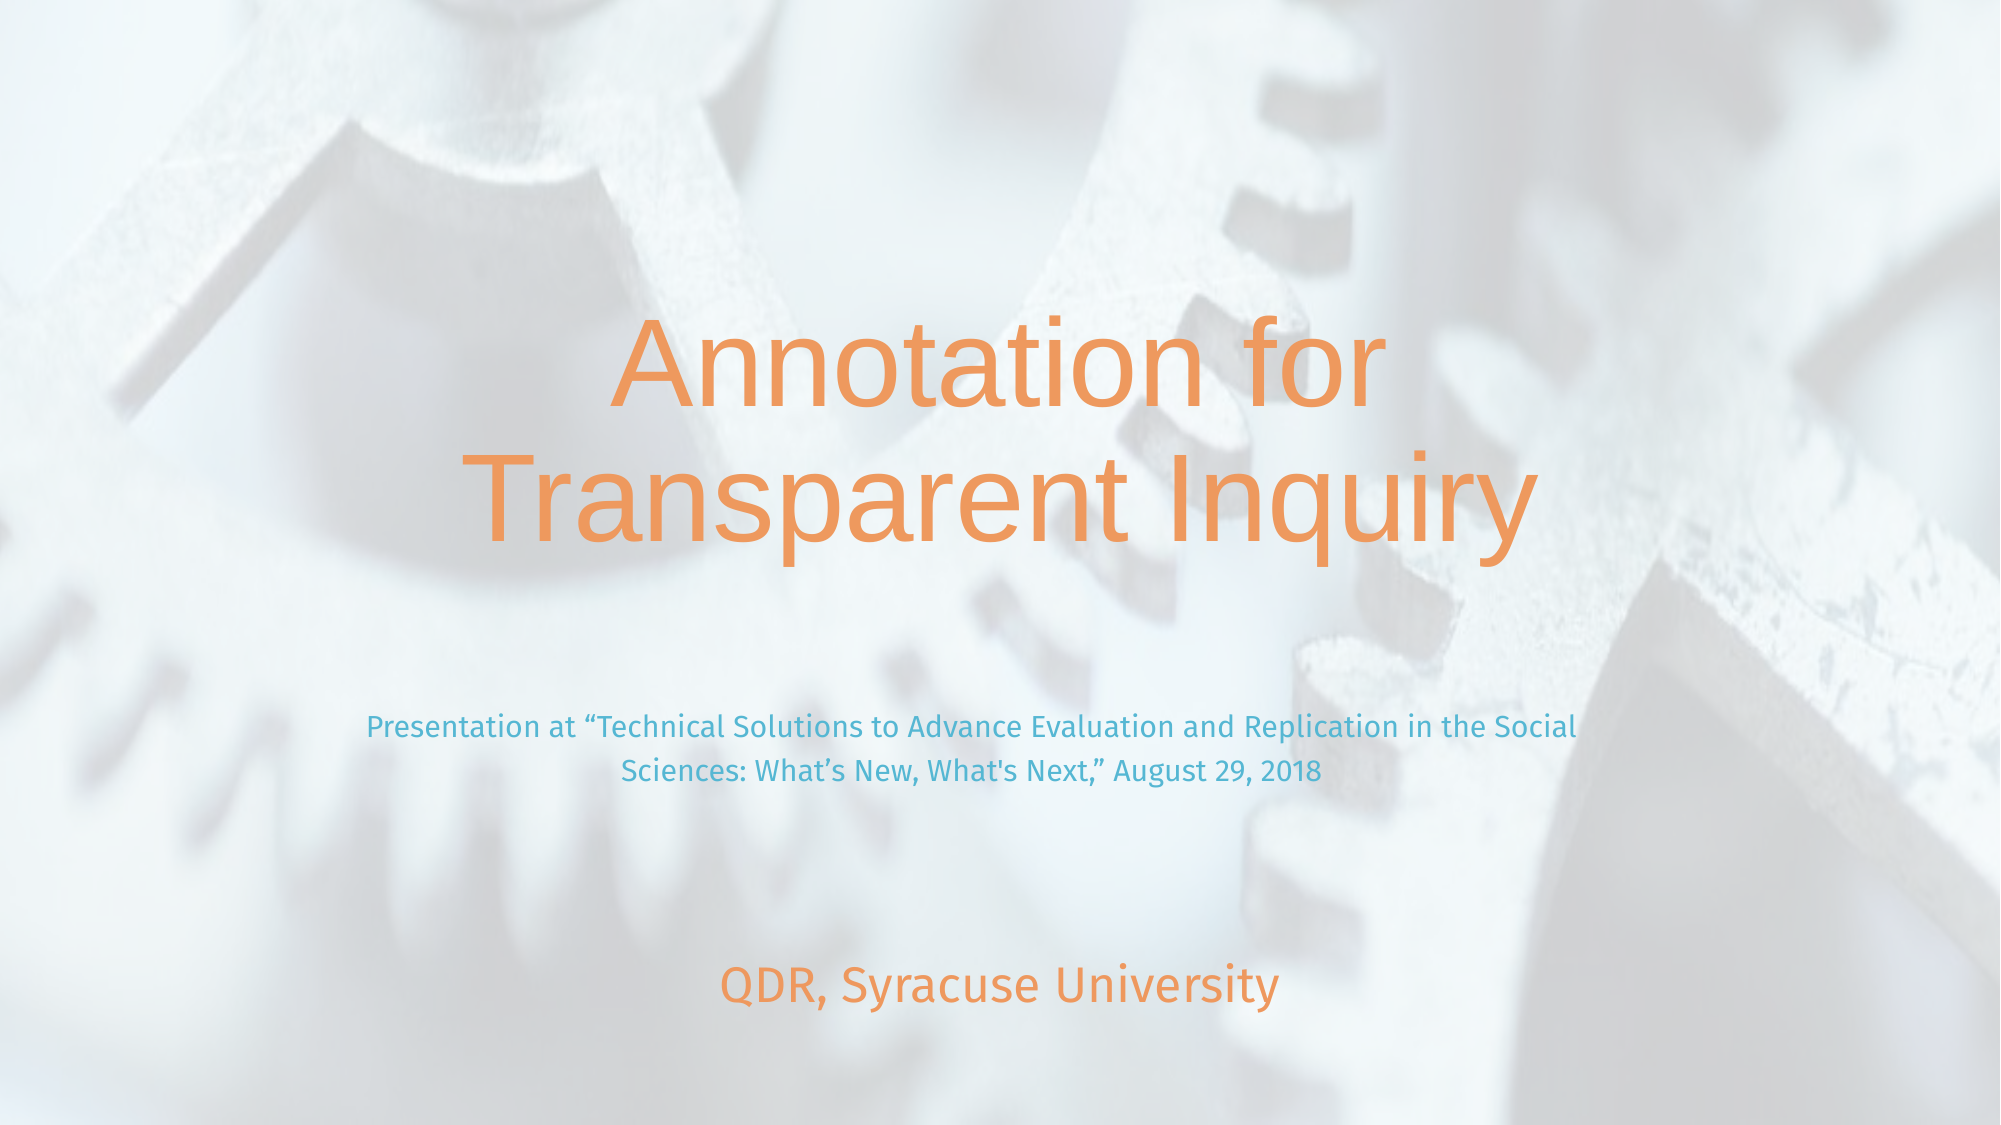

# Annotation for Transparent Inquiry
Presentation at “Technical Solutions to Advance Evaluation and Replication in the Social Sciences: What’s New, What's Next,” August 29, 2018
QDR, Syracuse University